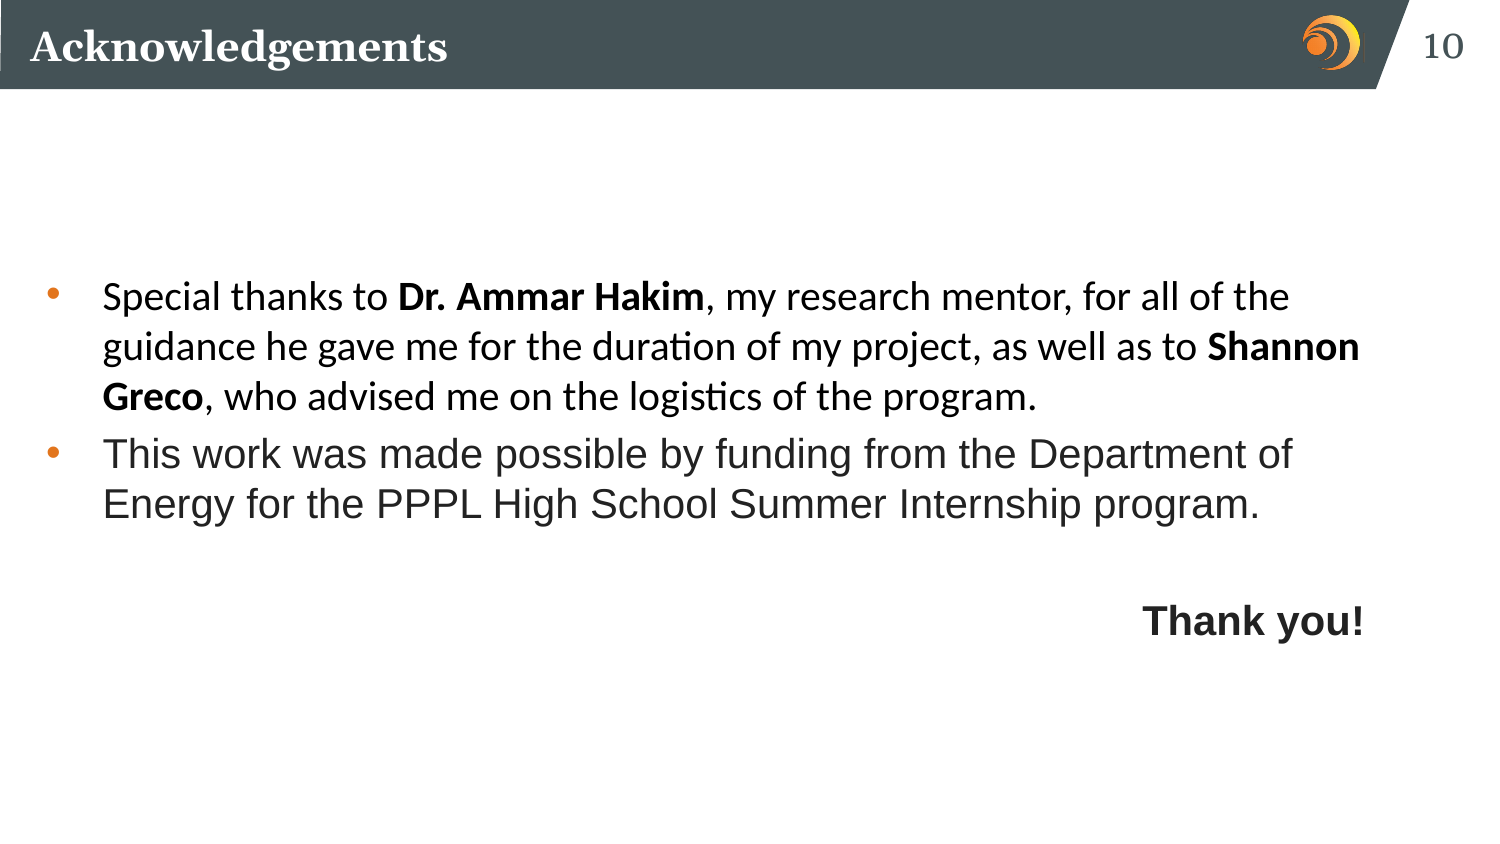

10
# Acknowledgements
Special thanks to Dr. Ammar Hakim, my research mentor, for all of the guidance he gave me for the duration of my project, as well as to Shannon Greco, who advised me on the logistics of the program.
This work was made possible by funding from the Department of Energy for the PPPL High School Summer Internship program.

							    Thank you!